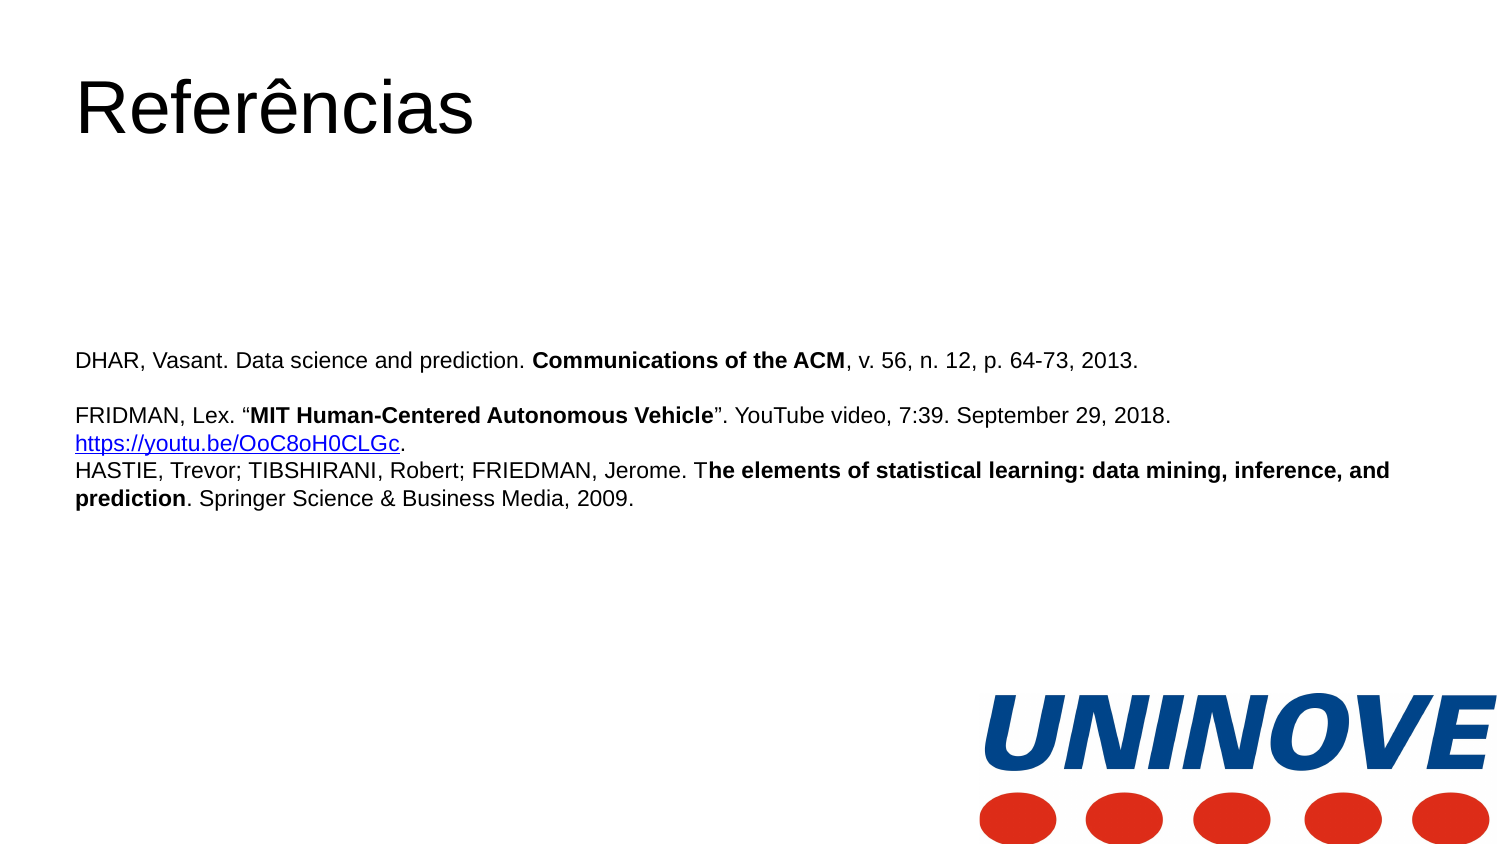

# Referências
DHAR, Vasant. Data science and prediction. Communications of the ACM, v. 56, n. 12, p. 64-73, 2013.

FRIDMAN, Lex. “MIT Human-Centered Autonomous Vehicle”. YouTube video, 7:39. September 29, 2018. https://youtu.be/OoC8oH0CLGc.
HASTIE, Trevor; TIBSHIRANI, Robert; FRIEDMAN, Jerome. The elements of statistical learning: data mining, inference, and prediction. Springer Science & Business Media, 2009.